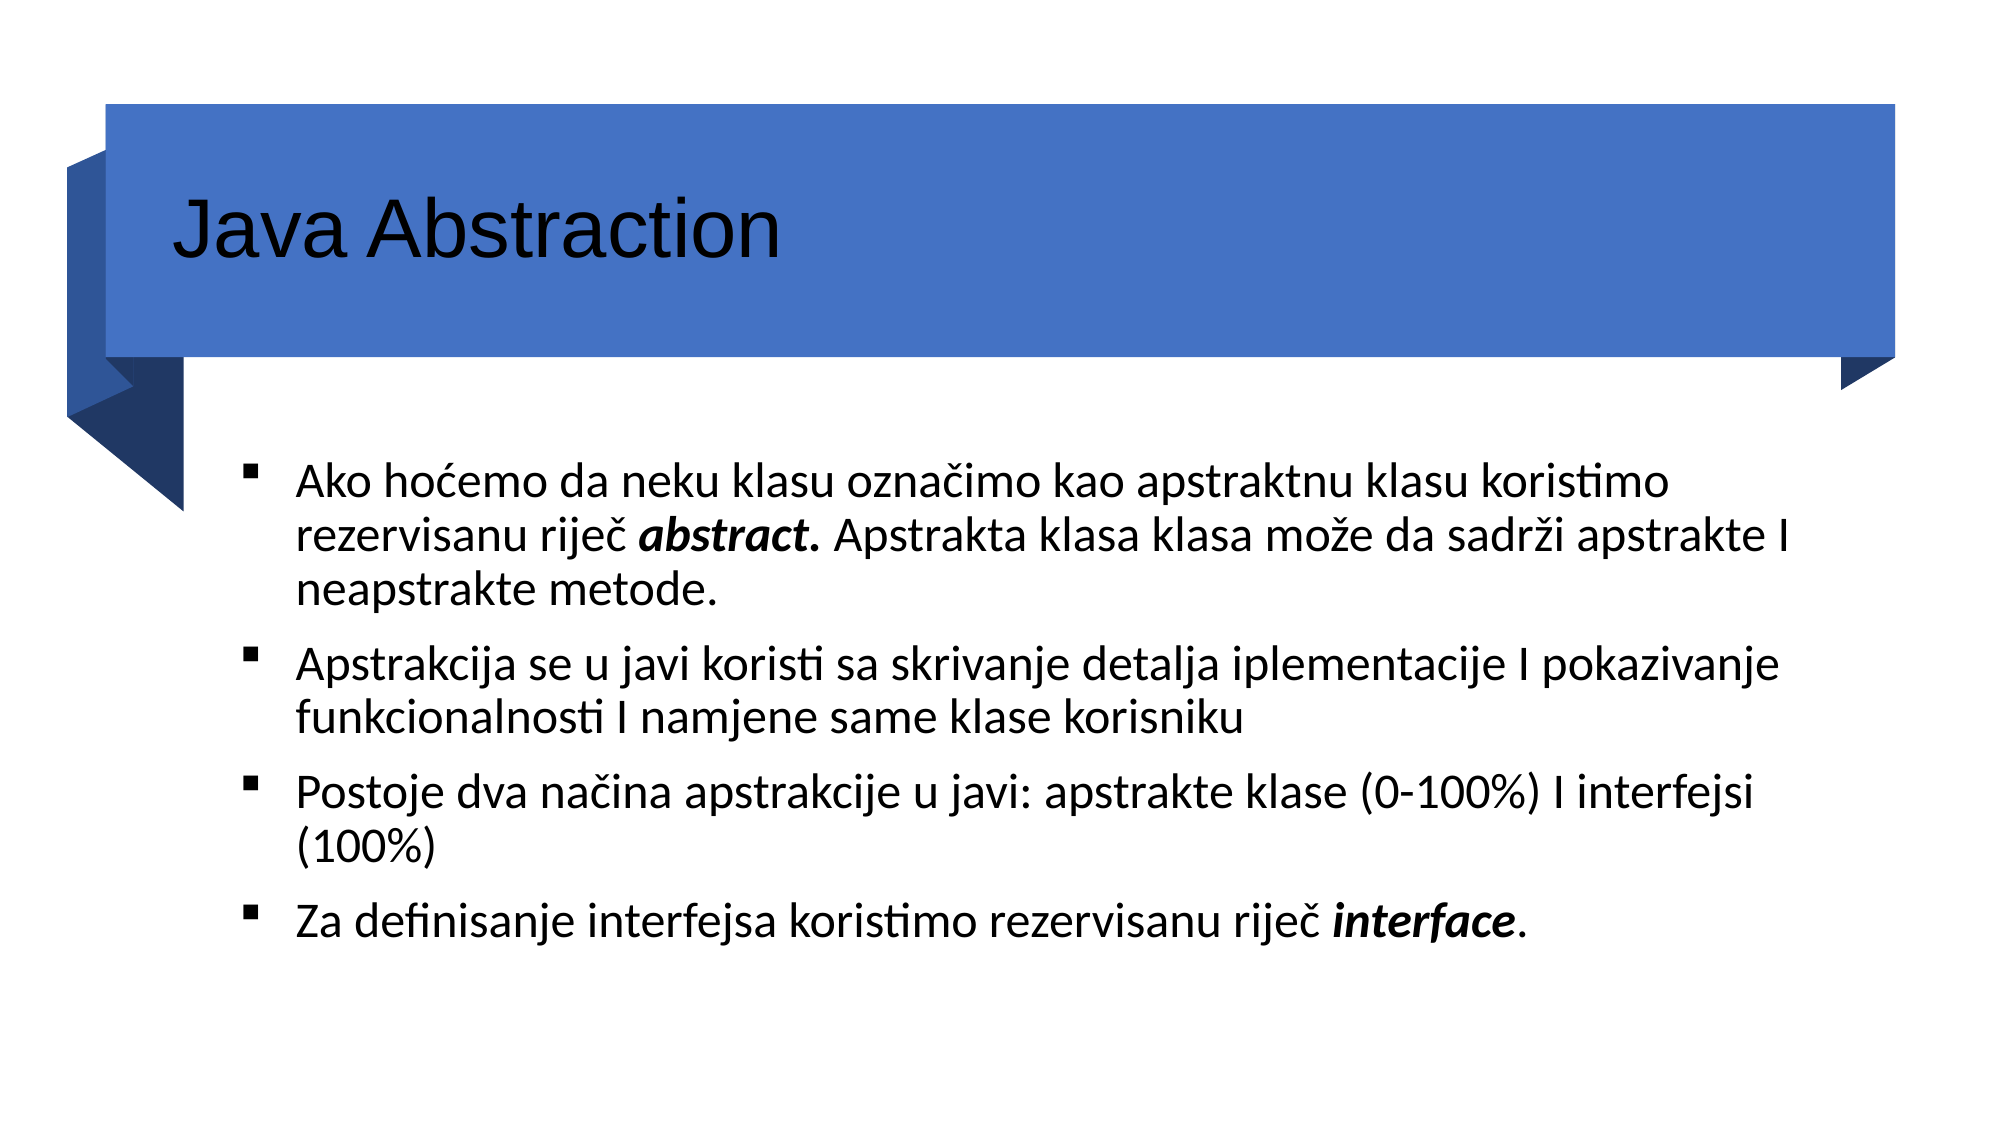

# Java Abstraction

Ako hoćemo da neku klasu označimo kao apstraktnu klasu koristimo rezervisanu riječ abstract. Apstrakta klasa klasa može da sadrži apstrakte I neapstrakte metode.
Apstrakcija se u javi koristi sa skrivanje detalja iplementacije I pokazivanje funkcionalnosti I namjene same klase korisniku
Postoje dva načina apstrakcije u javi: apstrakte klase (0-100%) I interfejsi (100%)
Za definisanje interfejsa koristimo rezervisanu riječ interface.